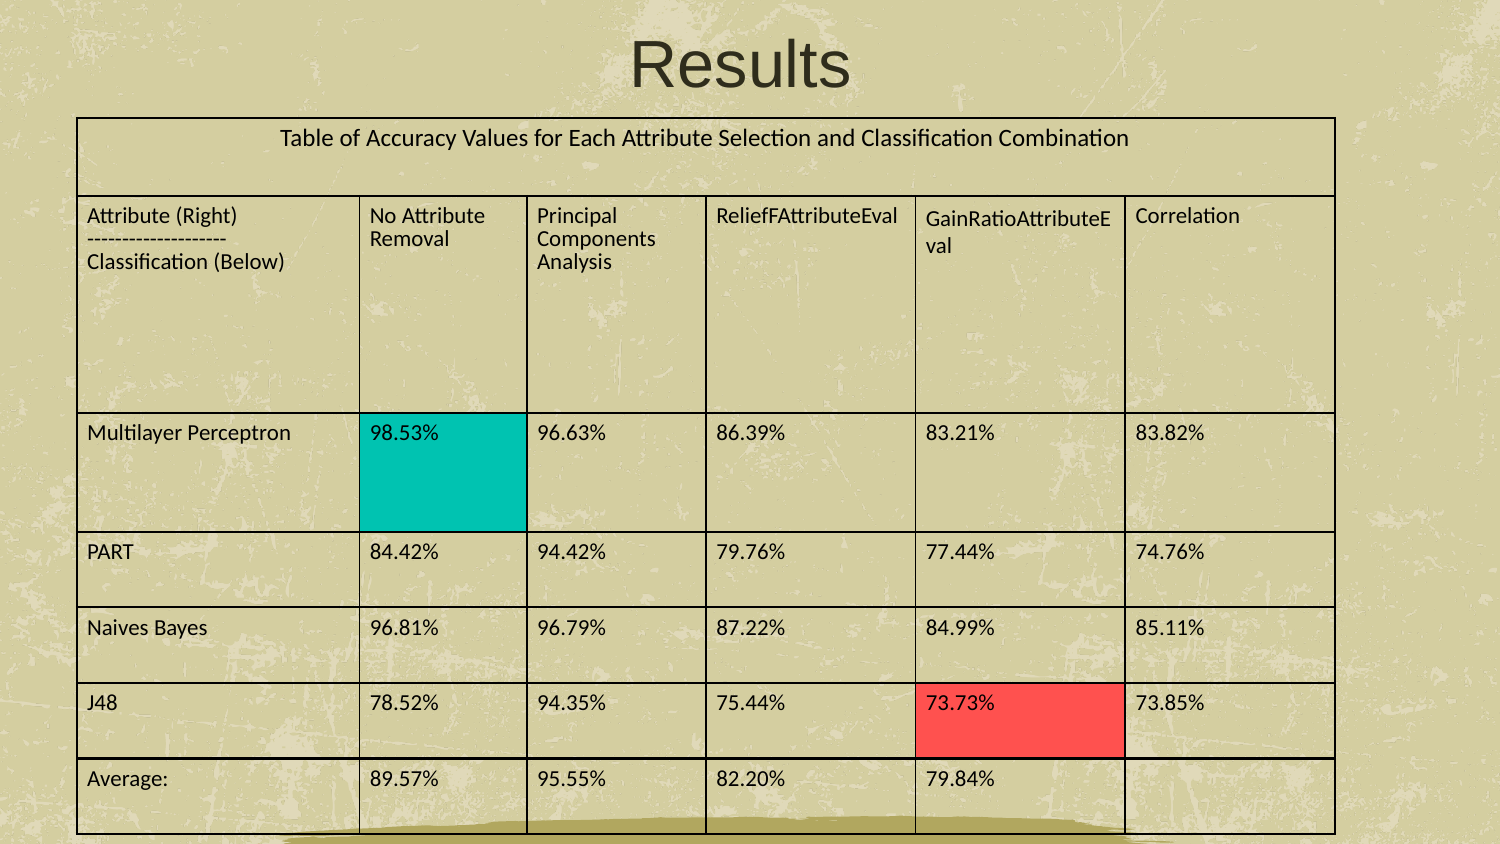

Results
| Table of Accuracy Values for Each Attribute Selection and Classification Combination |  |  |  |  |  |
| --- | --- | --- | --- | --- | --- |
| Attribute (Right) -------------------- Classification (Below) | No Attribute Removal | Principal Components Analysis | ReliefFAttributeEval | GainRatioAttributeEval | Correlation |
| Multilayer Perceptron | 98.53% | 96.63% | 86.39% | 83.21% | 83.82% |
| PART | 84.42% | 94.42% | 79.76% | 77.44% | 74.76% |
| Naives Bayes | 96.81% | 96.79% | 87.22% | 84.99% | 85.11% |
| J48 | 78.52% | 94.35% | 75.44% | 73.73% | 73.85% |
| Average: | 89.57% | 95.55% | 82.20% | 79.84% |  |